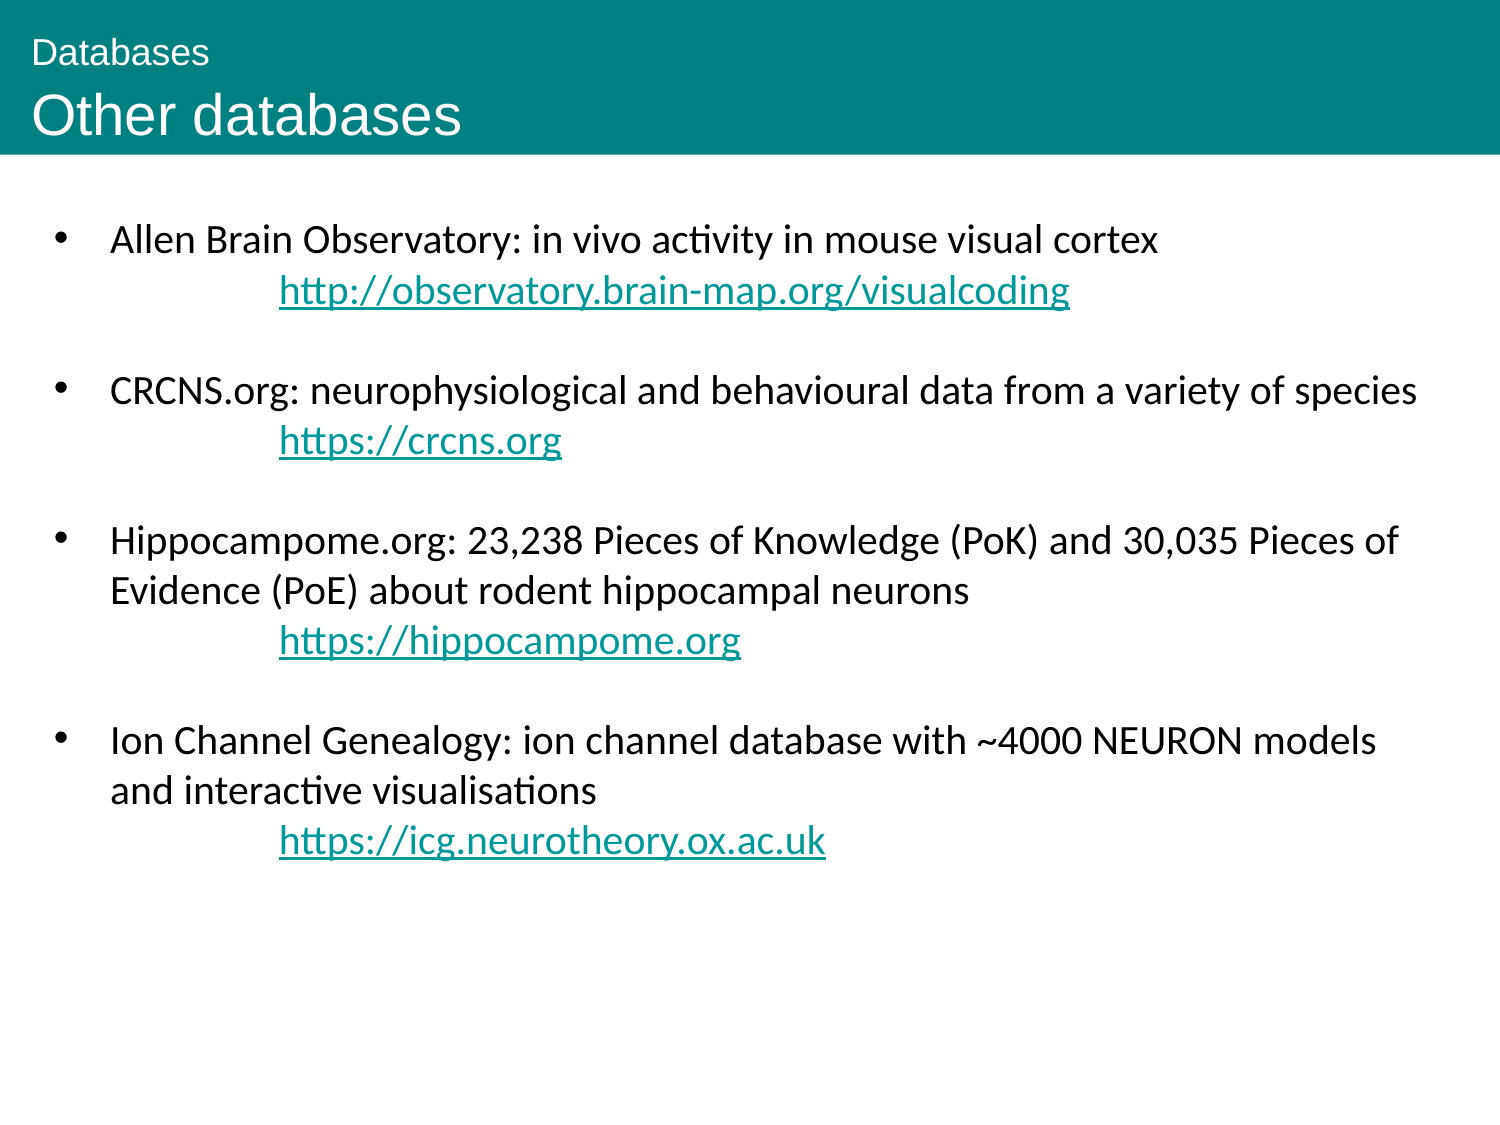

Databases
 Other databases

Allen Brain Observatory: in vivo activity in mouse visual cortex
	http://observatory.brain-map.org/visualcoding

CRCNS.org: neurophysiological and behavioural data from a variety of species
	https://crcns.org

Hippocampome.org: 23,238 Pieces of Knowledge (PoK) and 30,035 Pieces of Evidence (PoE) about rodent hippocampal neurons
	https://hippocampome.org

Ion Channel Genealogy: ion channel database with ~4000 NEURON models and interactive visualisations
	https://icg.neurotheory.ox.ac.uk